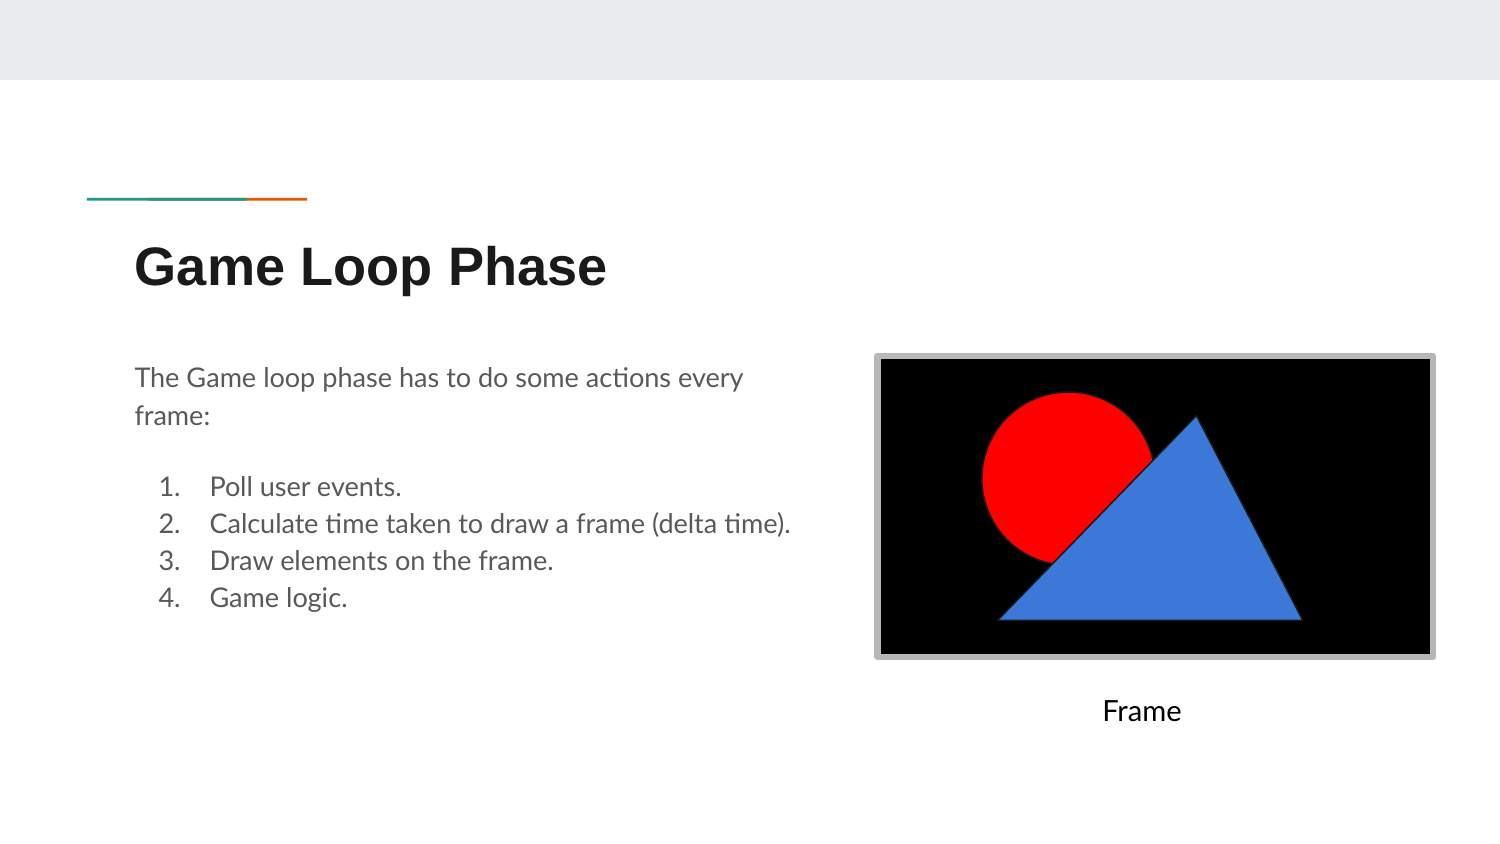

# Game Loop Phase

The Game loop phase has to do some actions every frame:
Poll user events.
Calculate time taken to draw a frame (delta time).
Draw elements on the frame.
Game logic.

Frame